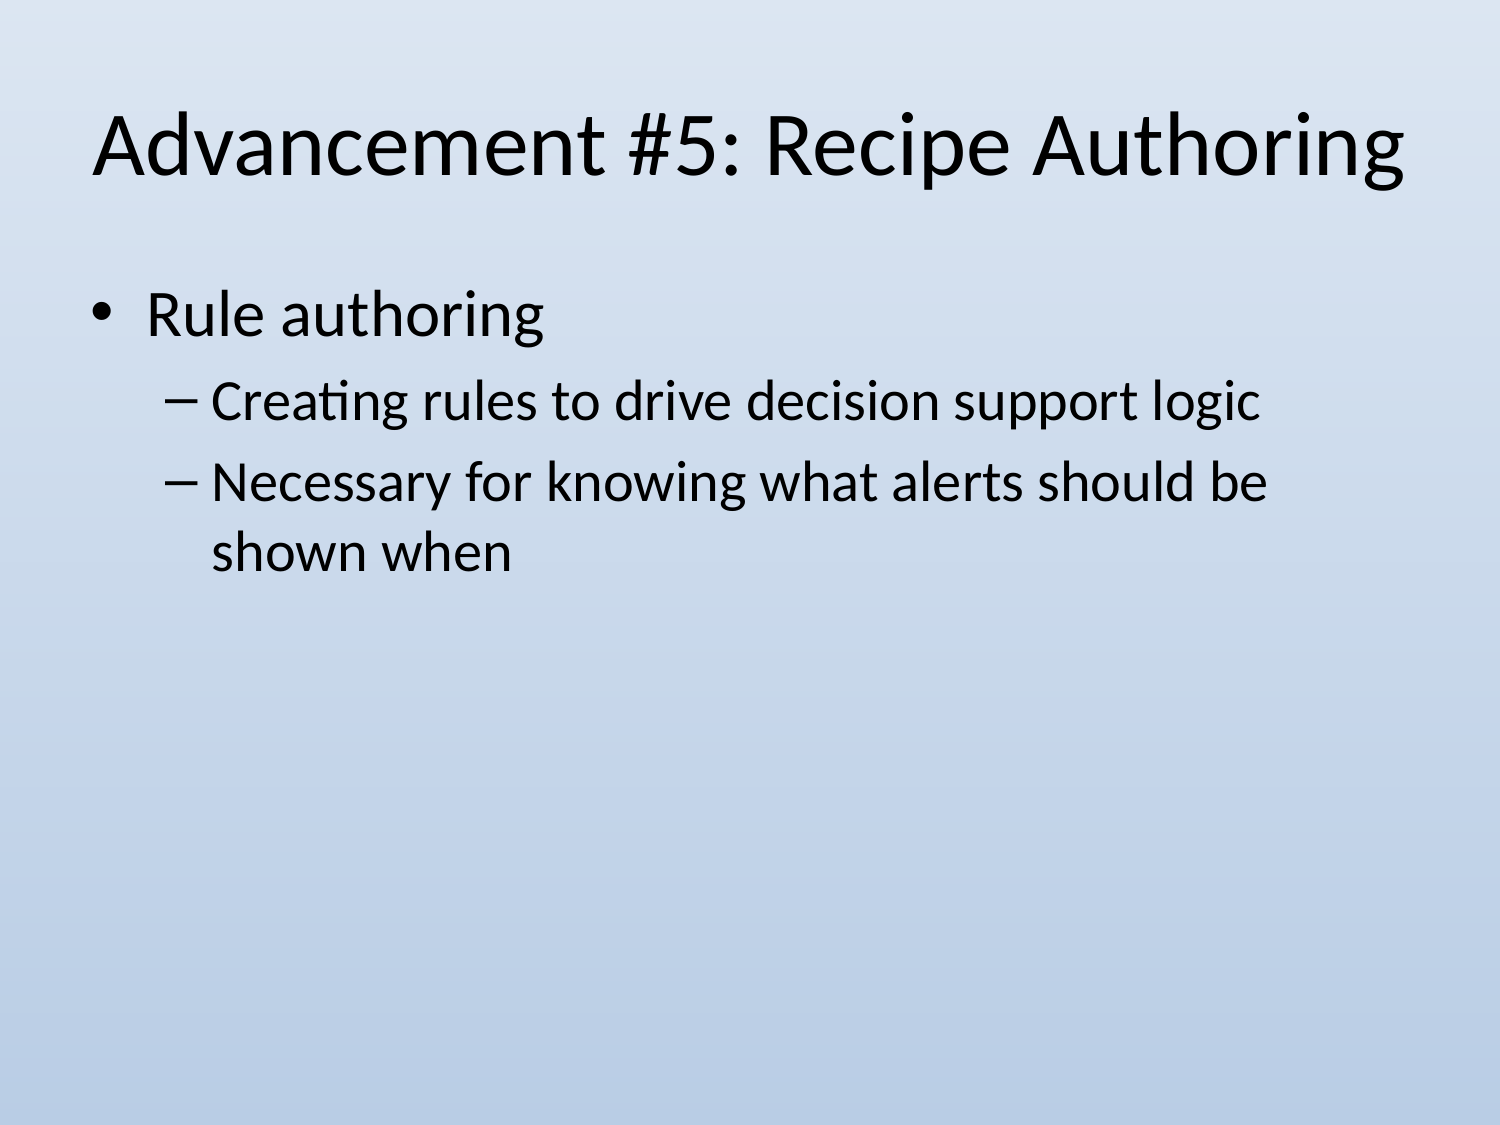

# Advancement #5: Recipe Authoring
Rule authoring
Creating rules to drive decision support logic
Necessary for knowing what alerts should be shown when